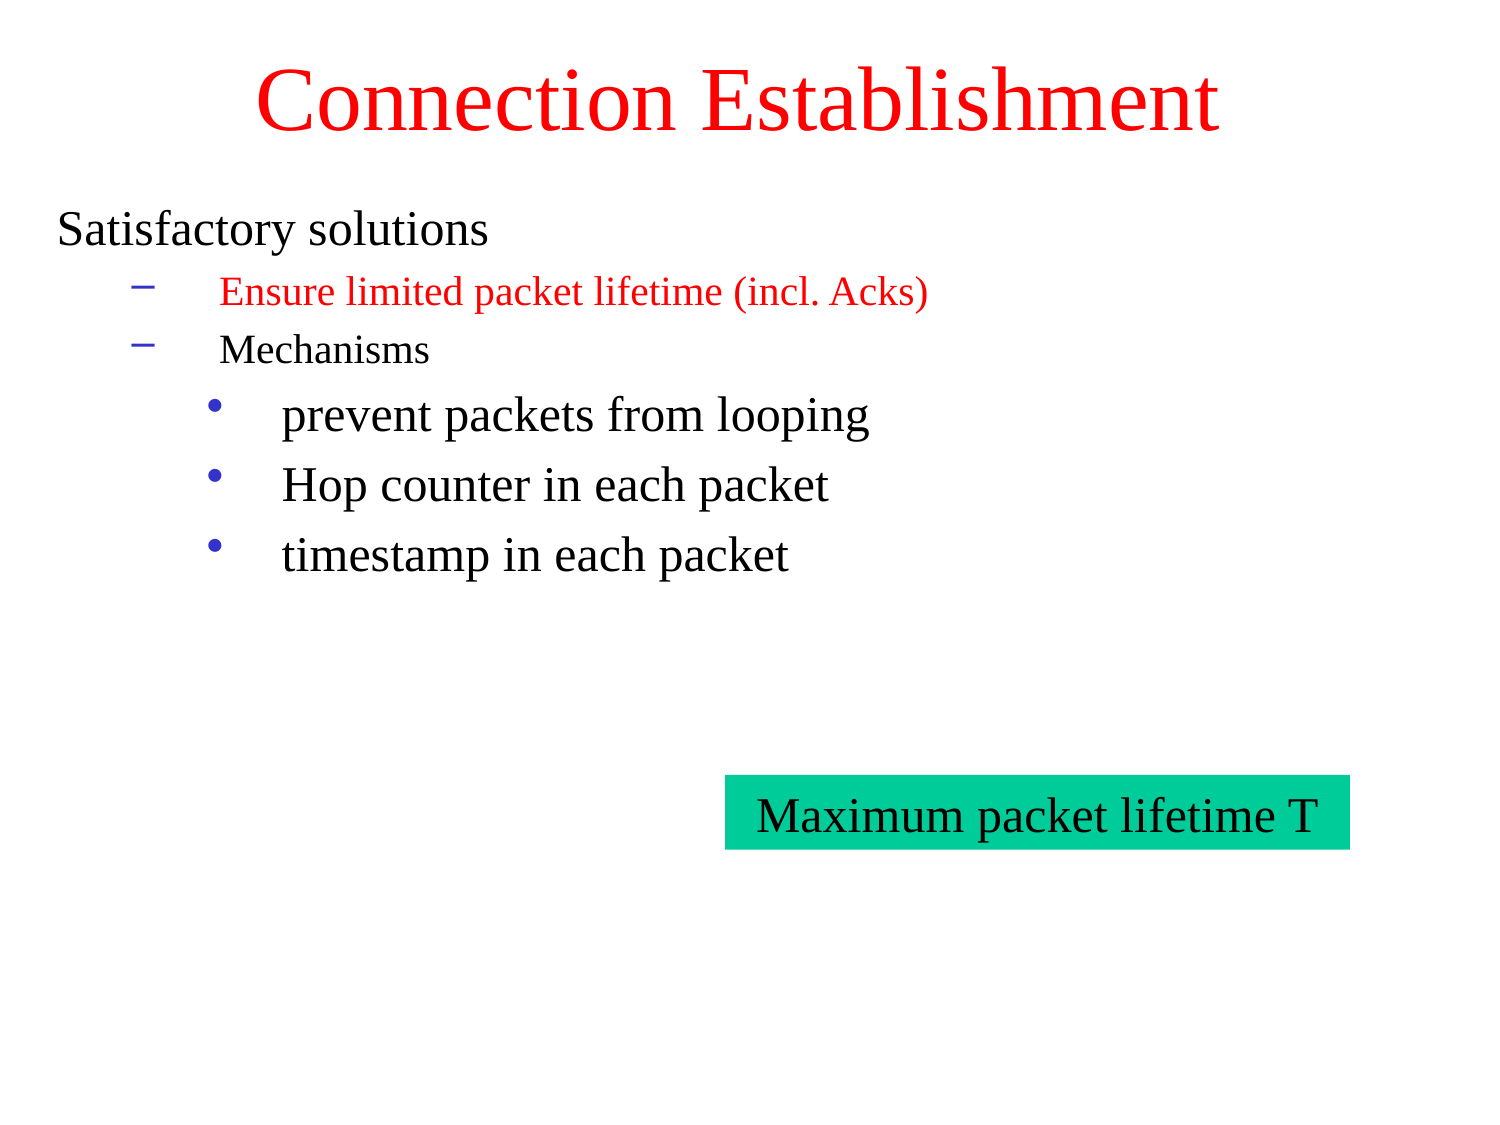

# Connection Establishment
Satisfactory solutions
Ensure limited packet lifetime (incl. Acks)
Mechanisms
prevent packets from looping
Hop counter in each packet
timestamp in each packet
Maximum packet lifetime T